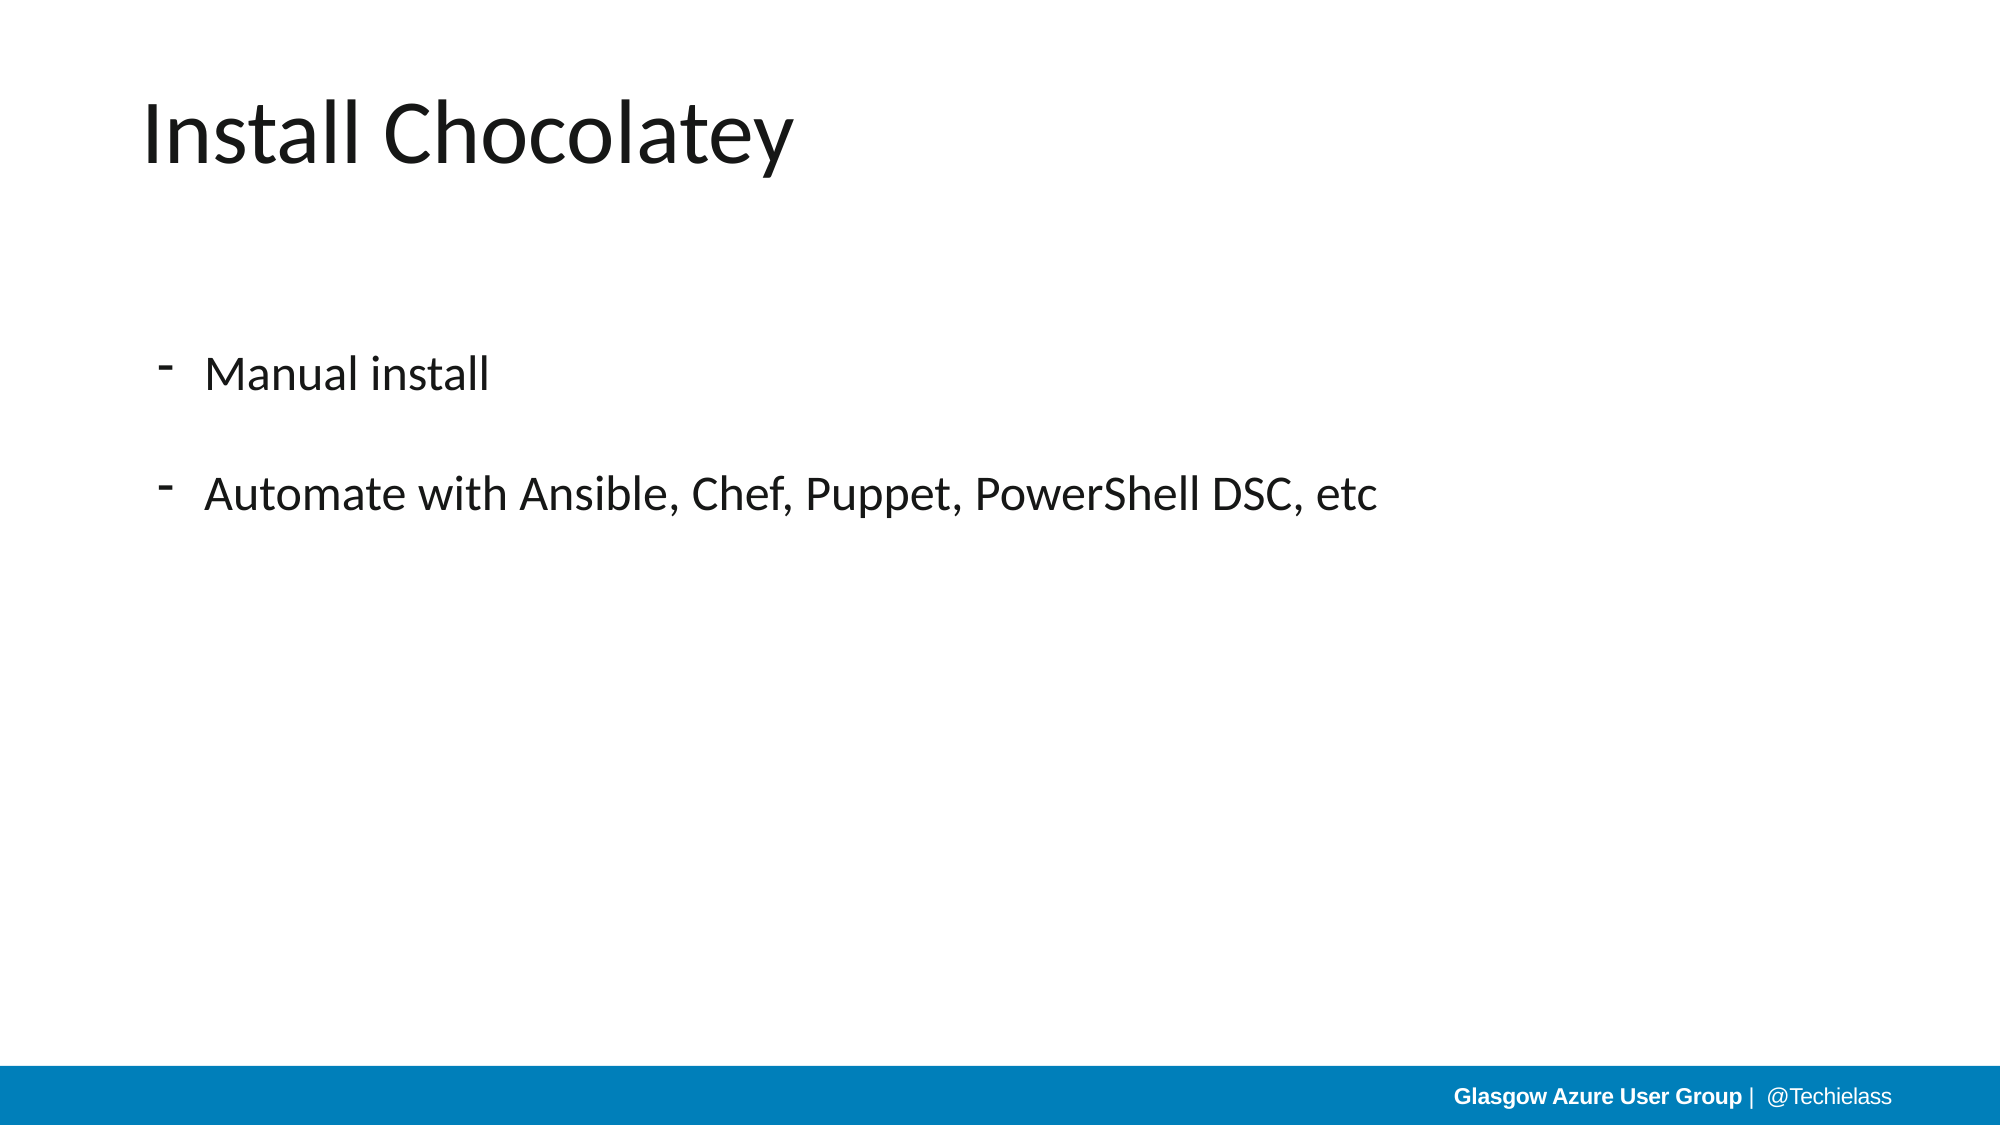

Install Chocolatey
Manual install

Automate with Ansible, Chef, Puppet, PowerShell DSC, etc